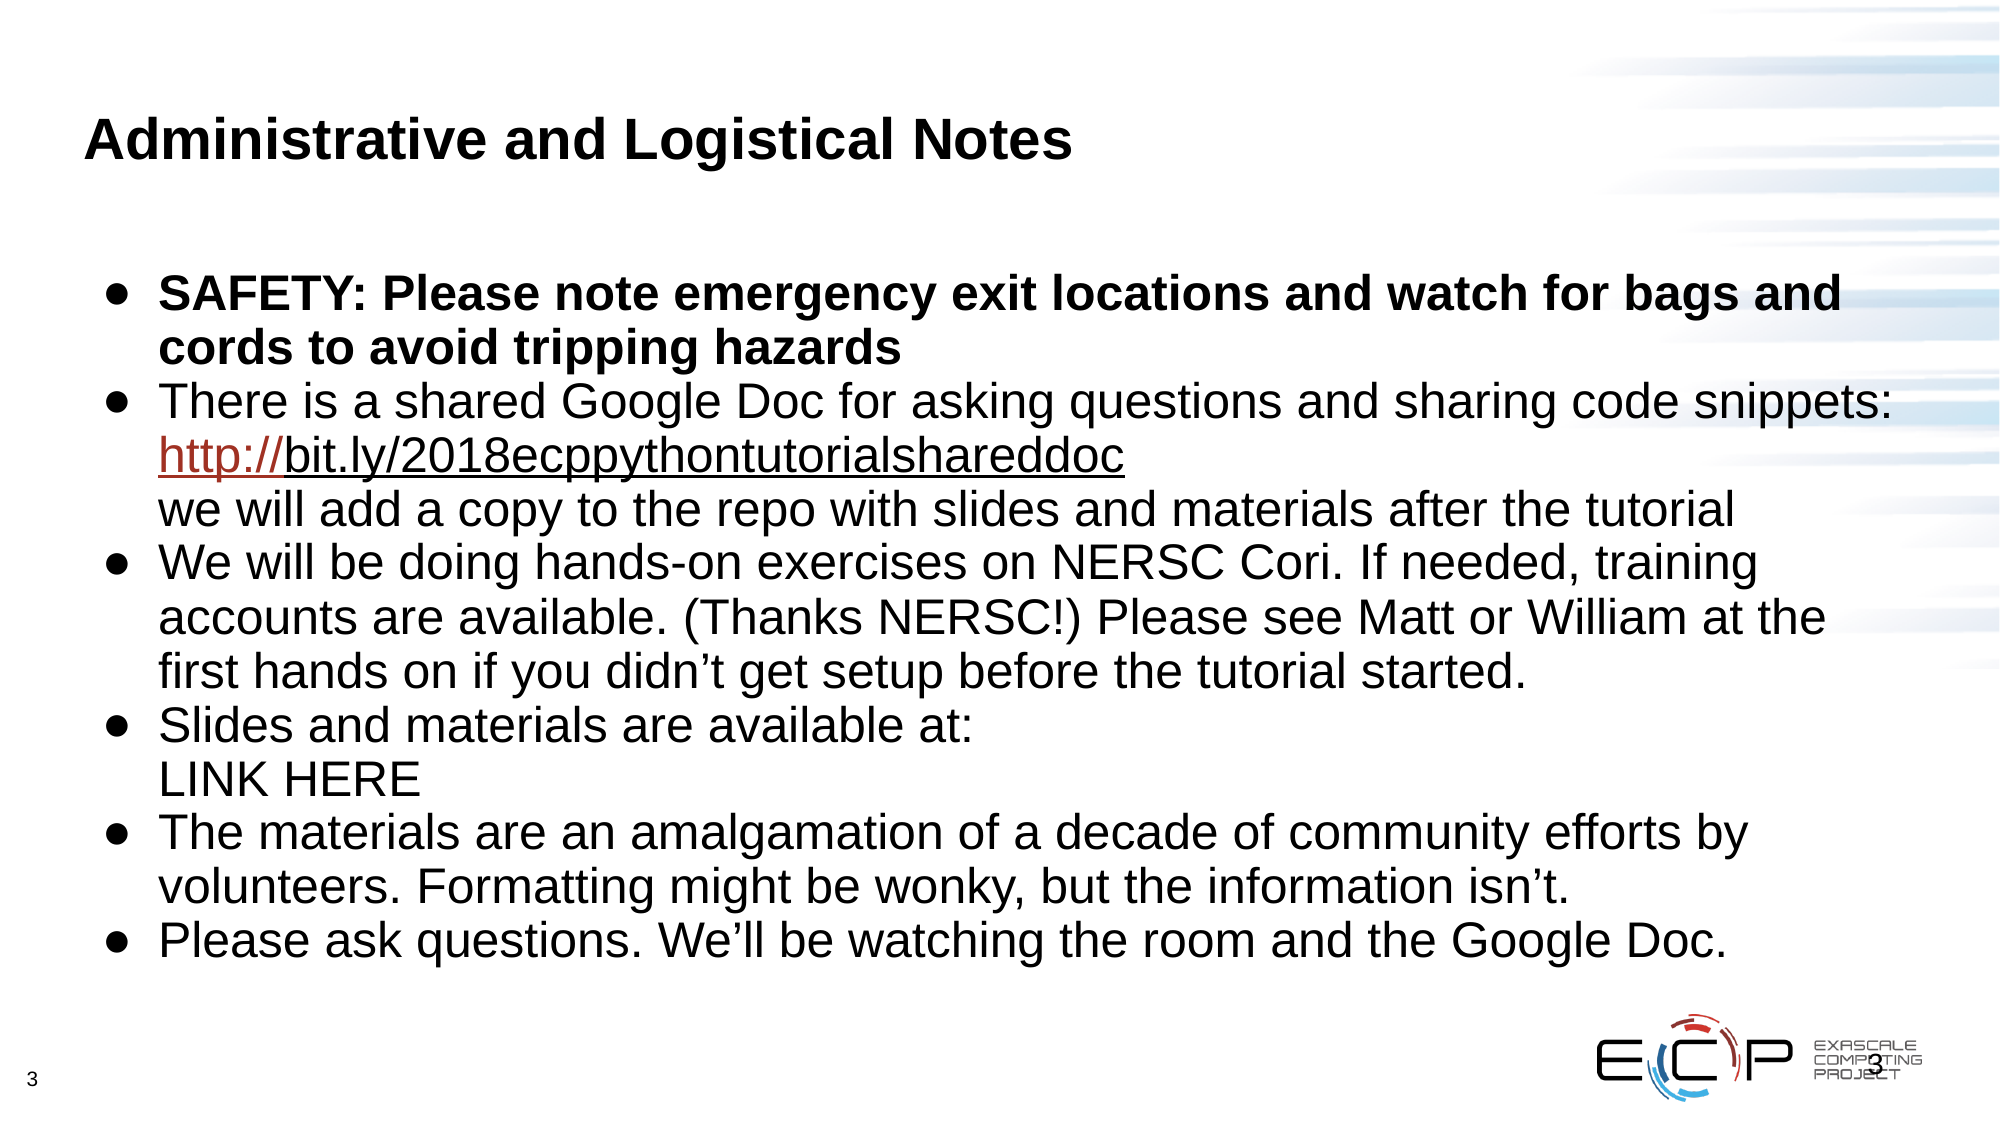

# Administrative and Logistical Notes
SAFETY: Please note emergency exit locations and watch for bags and cords to avoid tripping hazards
There is a shared Google Doc for asking questions and sharing code snippets: http://bit.ly/2018ecppythontutorialshareddoc
we will add a copy to the repo with slides and materials after the tutorial
We will be doing hands-on exercises on NERSC Cori. If needed, training accounts are available. (Thanks NERSC!) Please see Matt or William at the first hands on if you didn’t get setup before the tutorial started.
Slides and materials are available at:
LINK HERE
The materials are an amalgamation of a decade of community efforts by volunteers. Formatting might be wonky, but the information isn’t.
Please ask questions. We’ll be watching the room and the Google Doc.
3